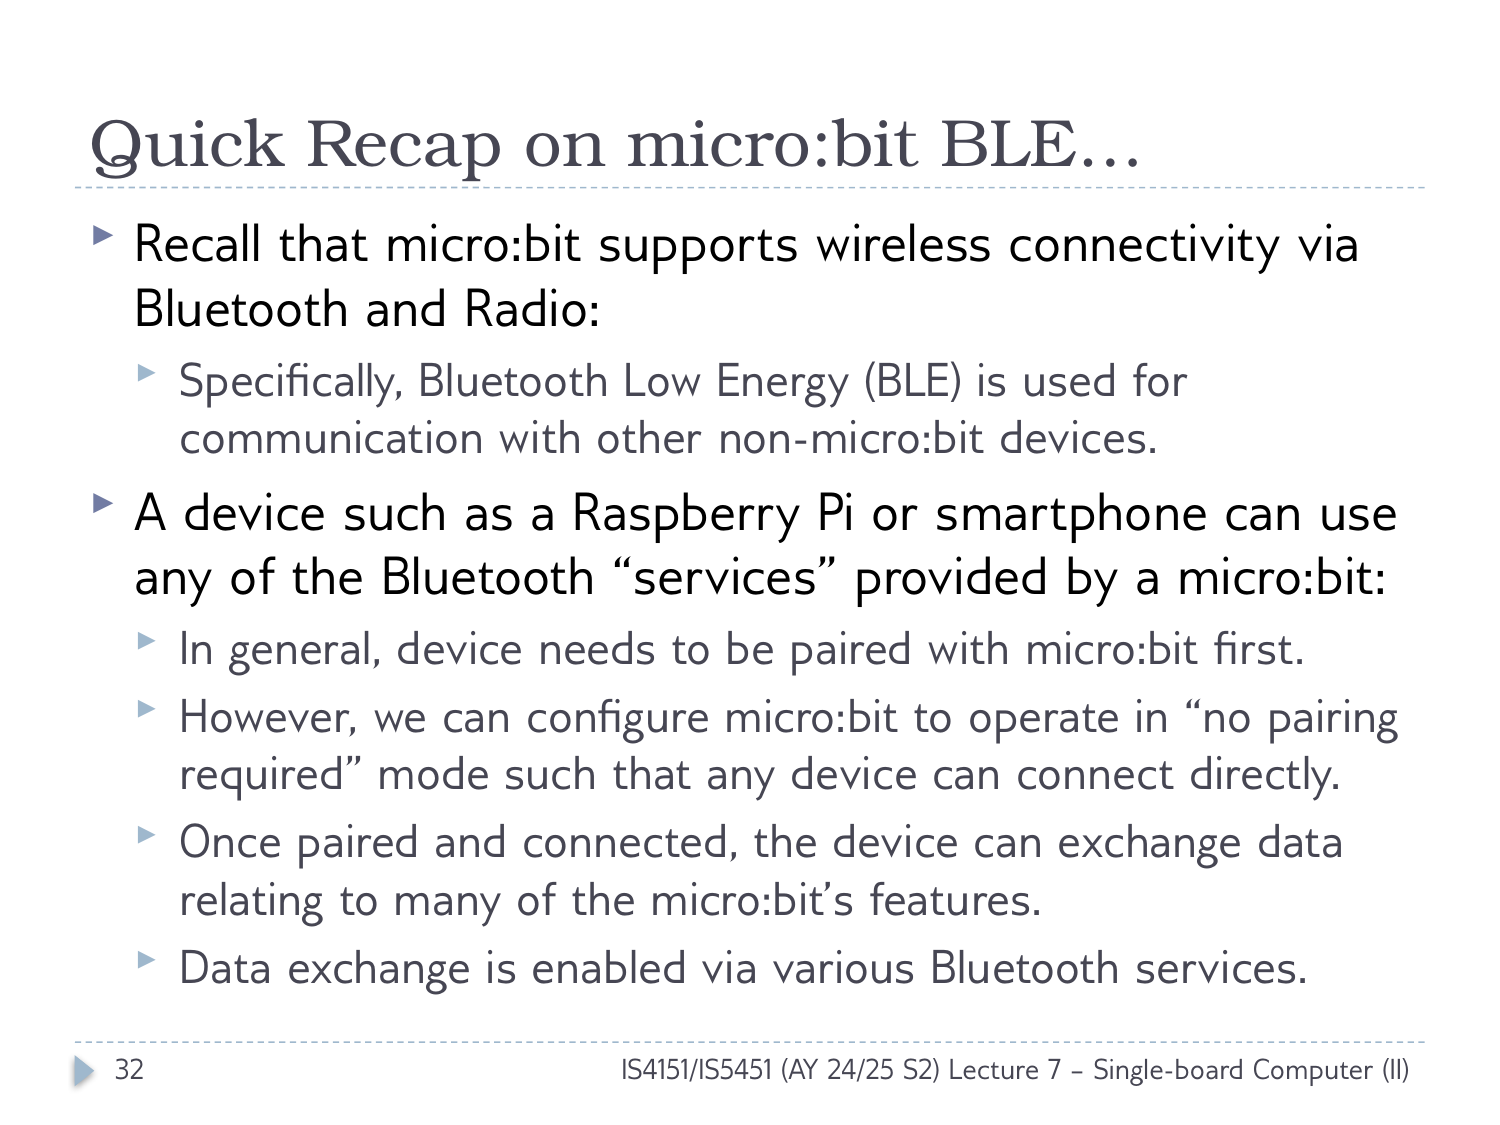

# Quick Recap on micro:bit BLE…
Recall that micro:bit supports wireless connectivity via Bluetooth and Radio:
Specifically, Bluetooth Low Energy (BLE) is used for communication with other non-micro:bit devices.
A device such as a Raspberry Pi or smartphone can use any of the Bluetooth “services” provided by a micro:bit:
In general, device needs to be paired with micro:bit first.
However, we can configure micro:bit to operate in “no pairing required” mode such that any device can connect directly.
Once paired and connected, the device can exchange data relating to many of the micro:bit’s features.
Data exchange is enabled via various Bluetooth services.
32
IS4151/IS5451 (AY 24/25 S2) Lecture 7 – Single-board Computer (II)